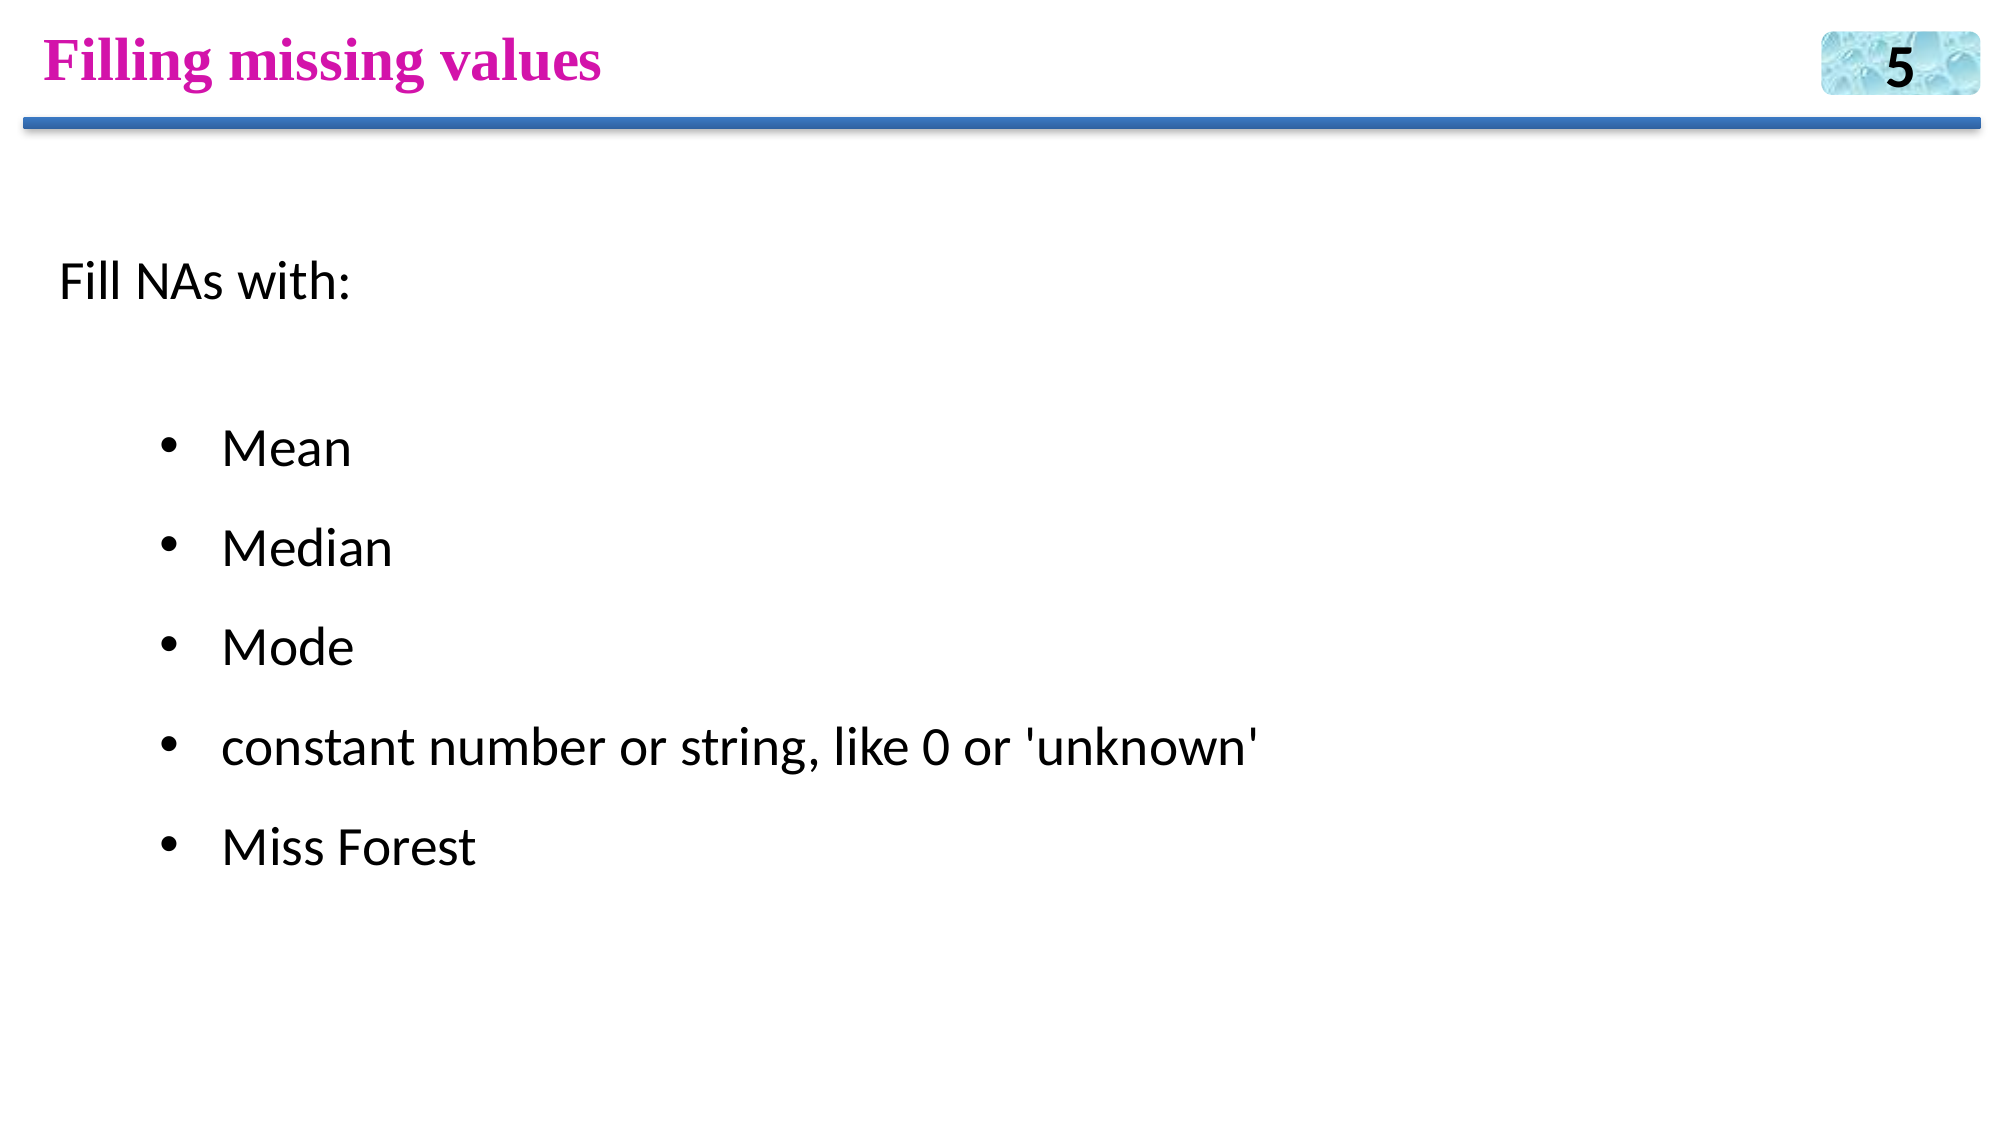

# Filling missing values
5

Fill NAs with:
Mean
Median
Mode
constant number or string, like 0 or 'unknown'
Miss Forest